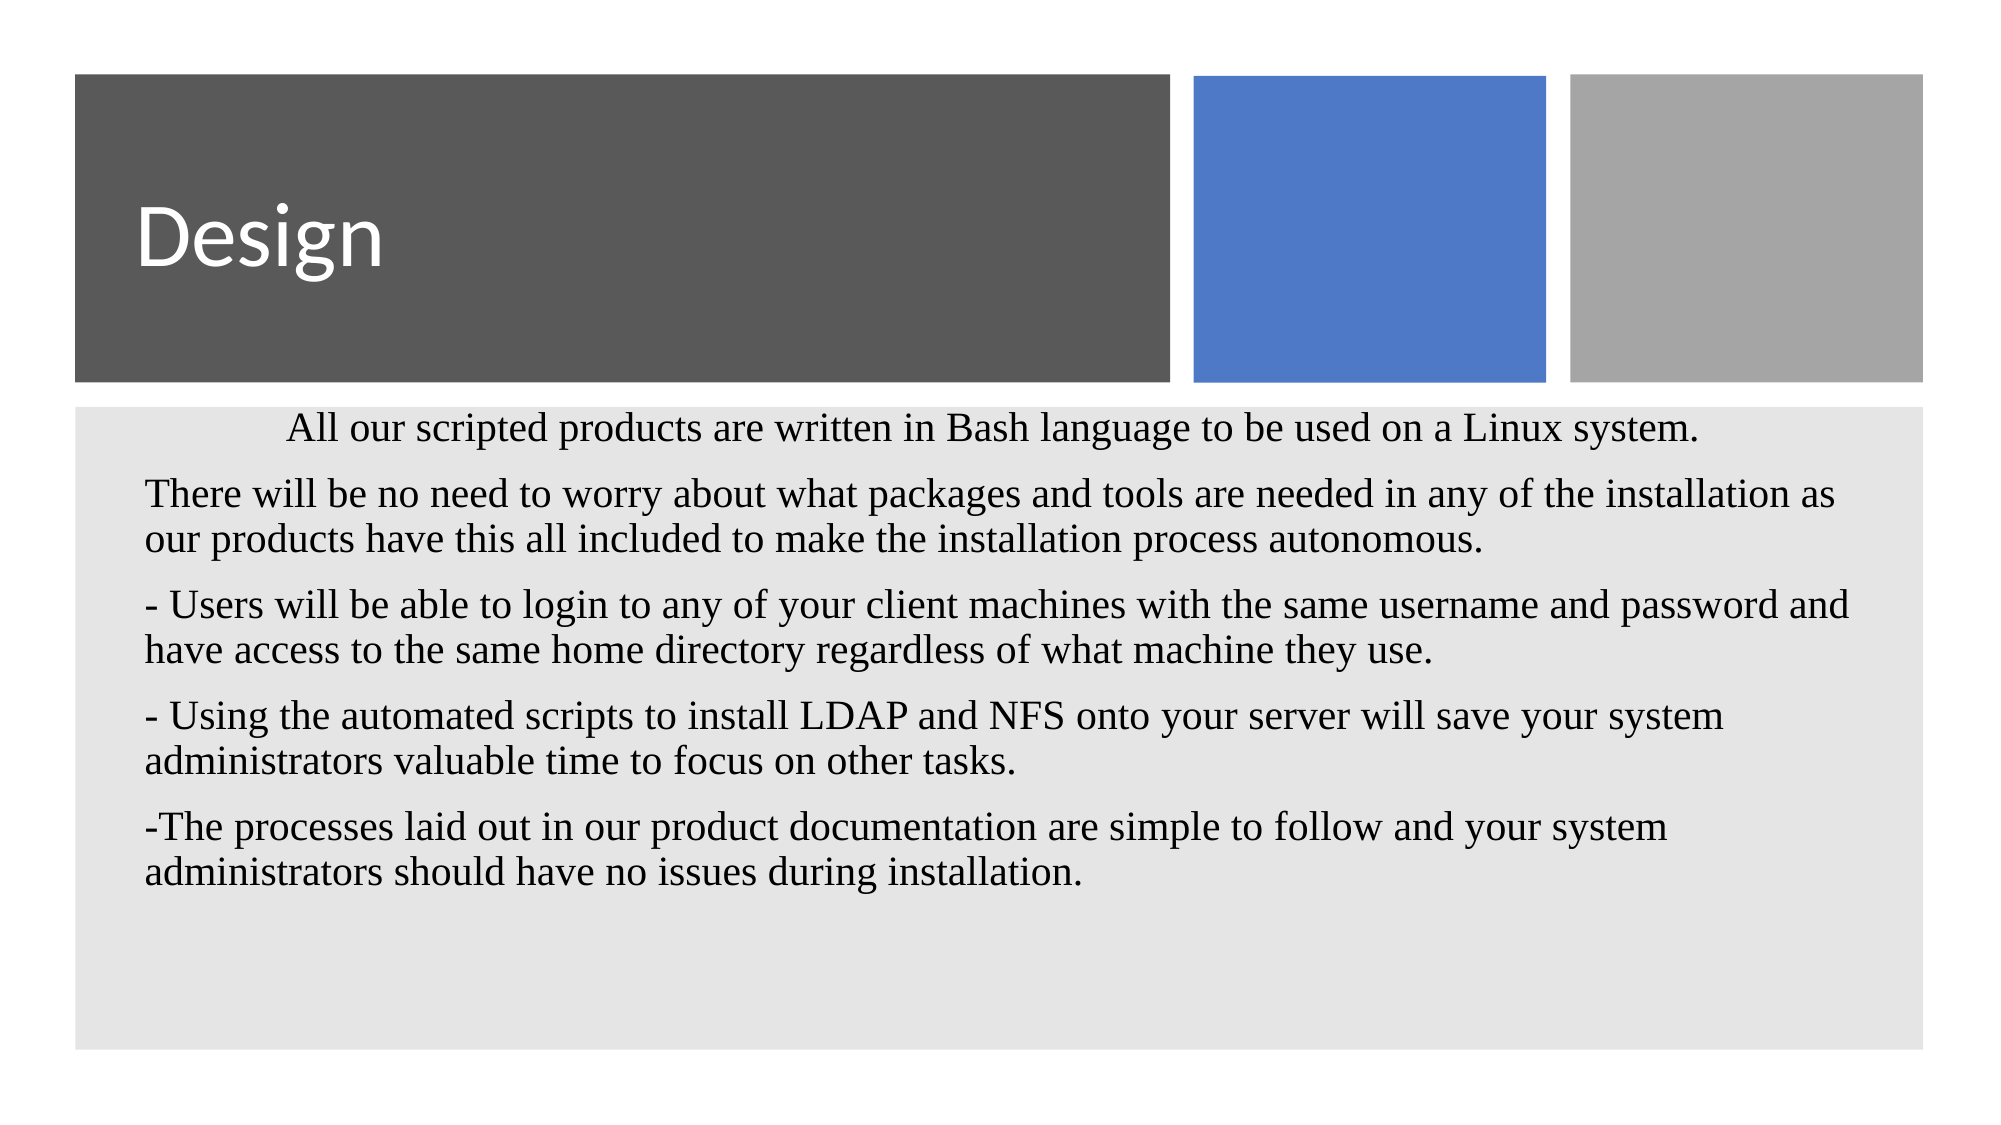

# Design

All our scripted products are written in Bash language to be used on a Linux system.
There will be no need to worry about what packages and tools are needed in any of the installation as our products have this all included to make the installation process autonomous.
- Users will be able to login to any of your client machines with the same username and password and have access to the same home directory regardless of what machine they use.
- Using the automated scripts to install LDAP and NFS onto your server will save your system administrators valuable time to focus on other tasks.
-The processes laid out in our product documentation are simple to follow and your system administrators should have no issues during installation.